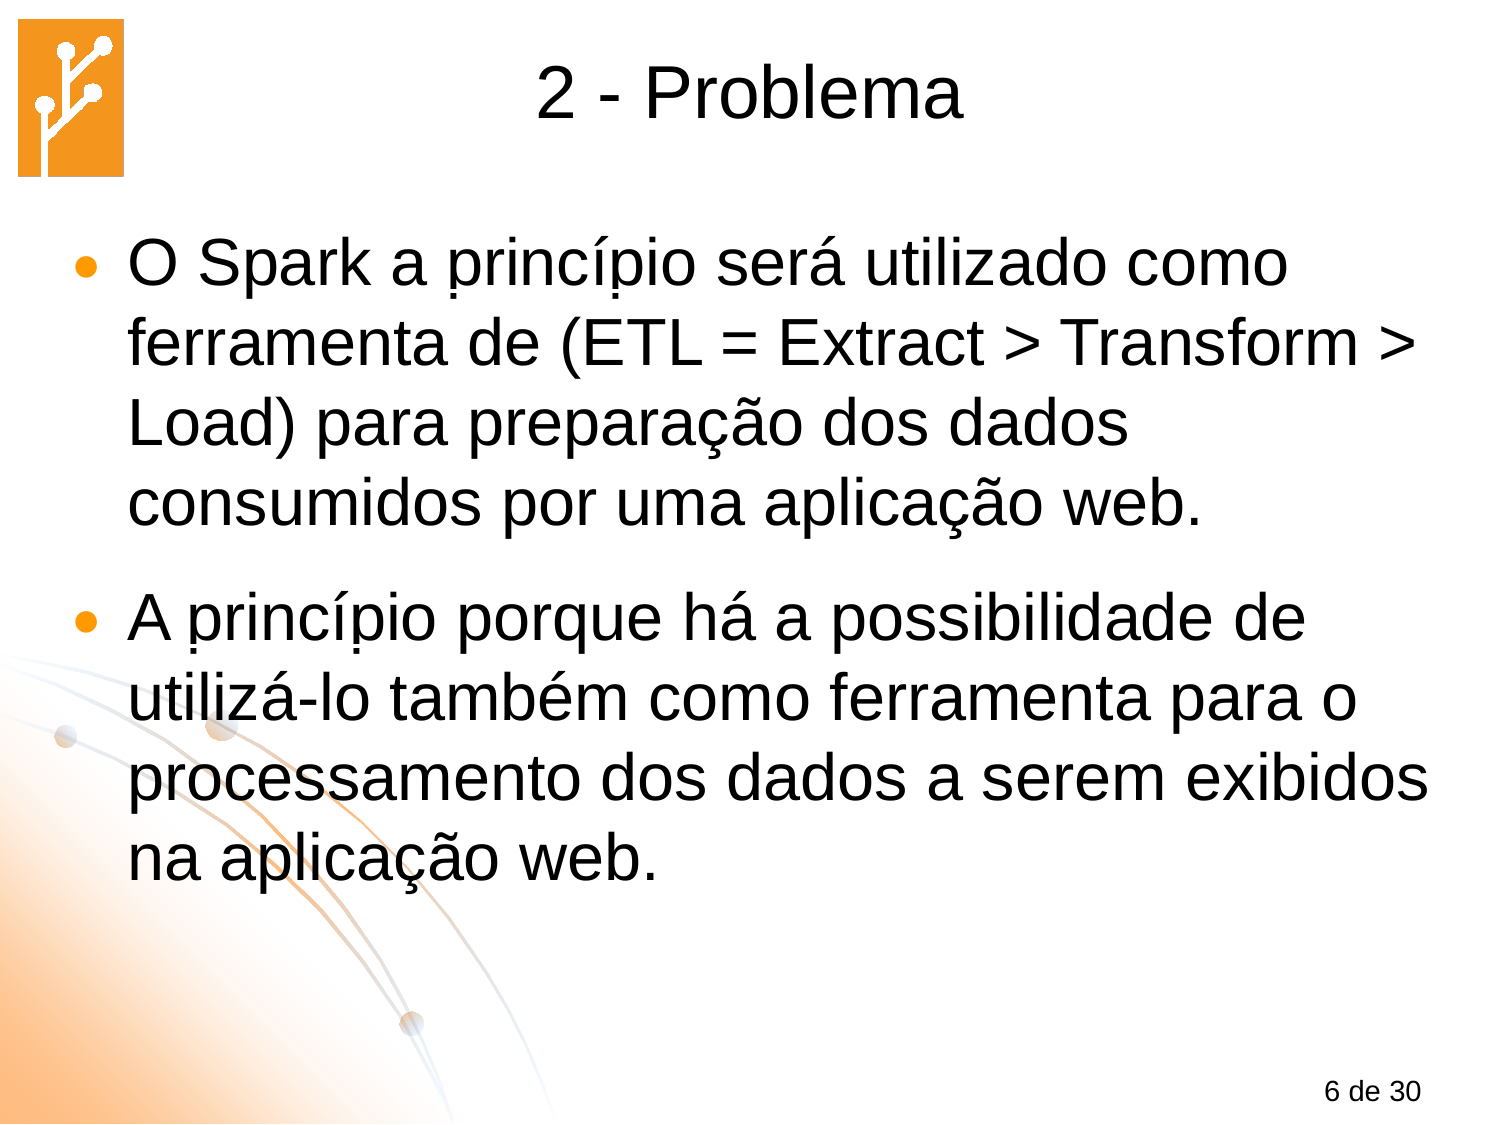

2 - Problema

O Spark a princípio será utilizado como ferramenta de (ETL = Extract > Transform > Load) para preparação dos dados consumidos por uma aplicação web.

A princípio porque há a possibilidade de utilizá-lo também como ferramenta para o processamento dos dados a serem exibidos na aplicação web.
6 de 30